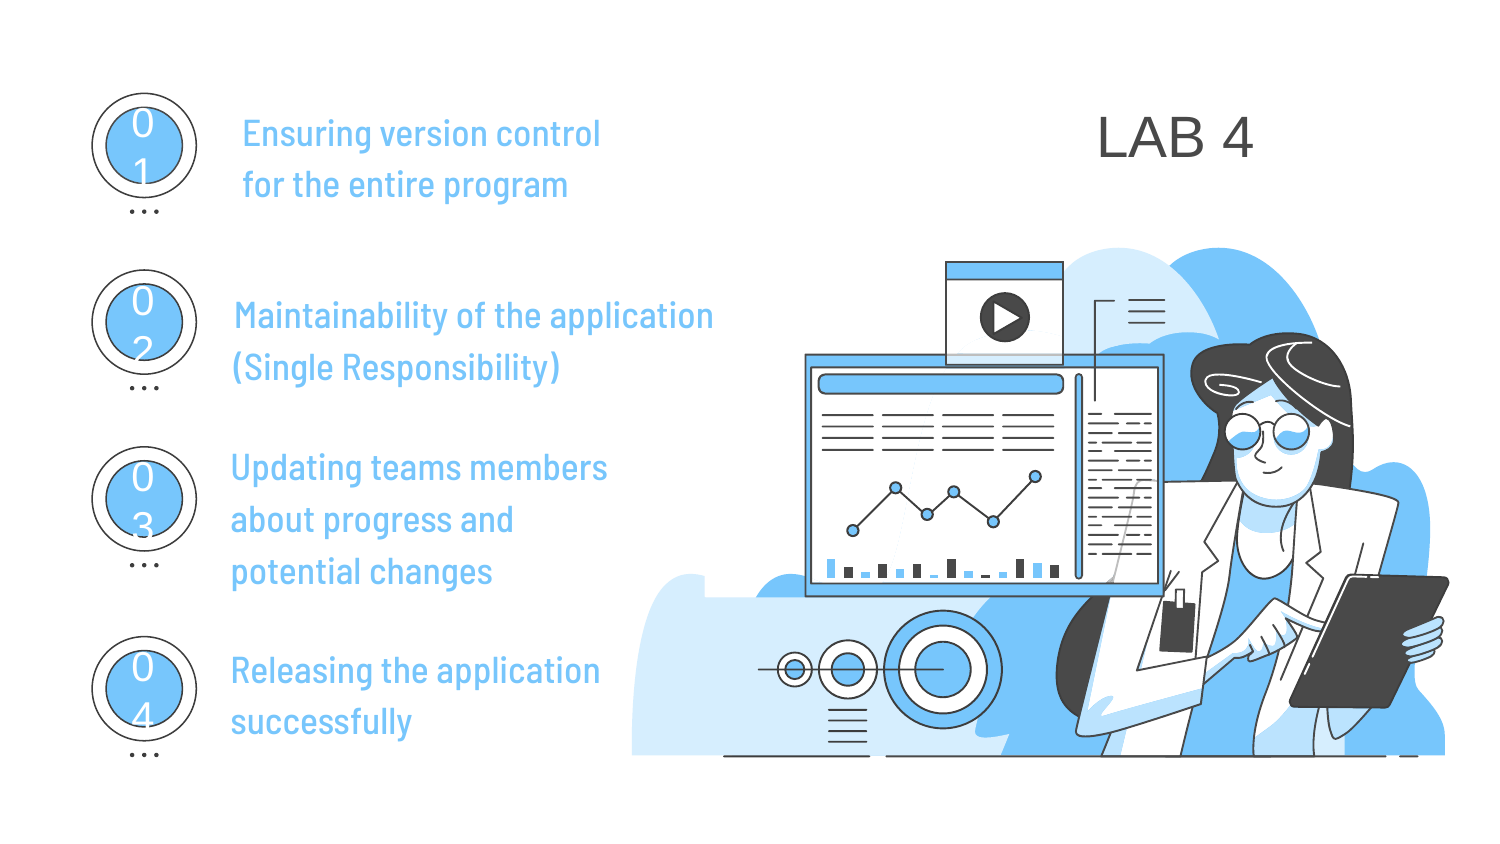

# LAB 4
Ensuring version control for the entire program

01

Maintainability of the application (Single Responsibility)

02
Updating teams members about progress and potential changes

03
Releasing the application successfully

04